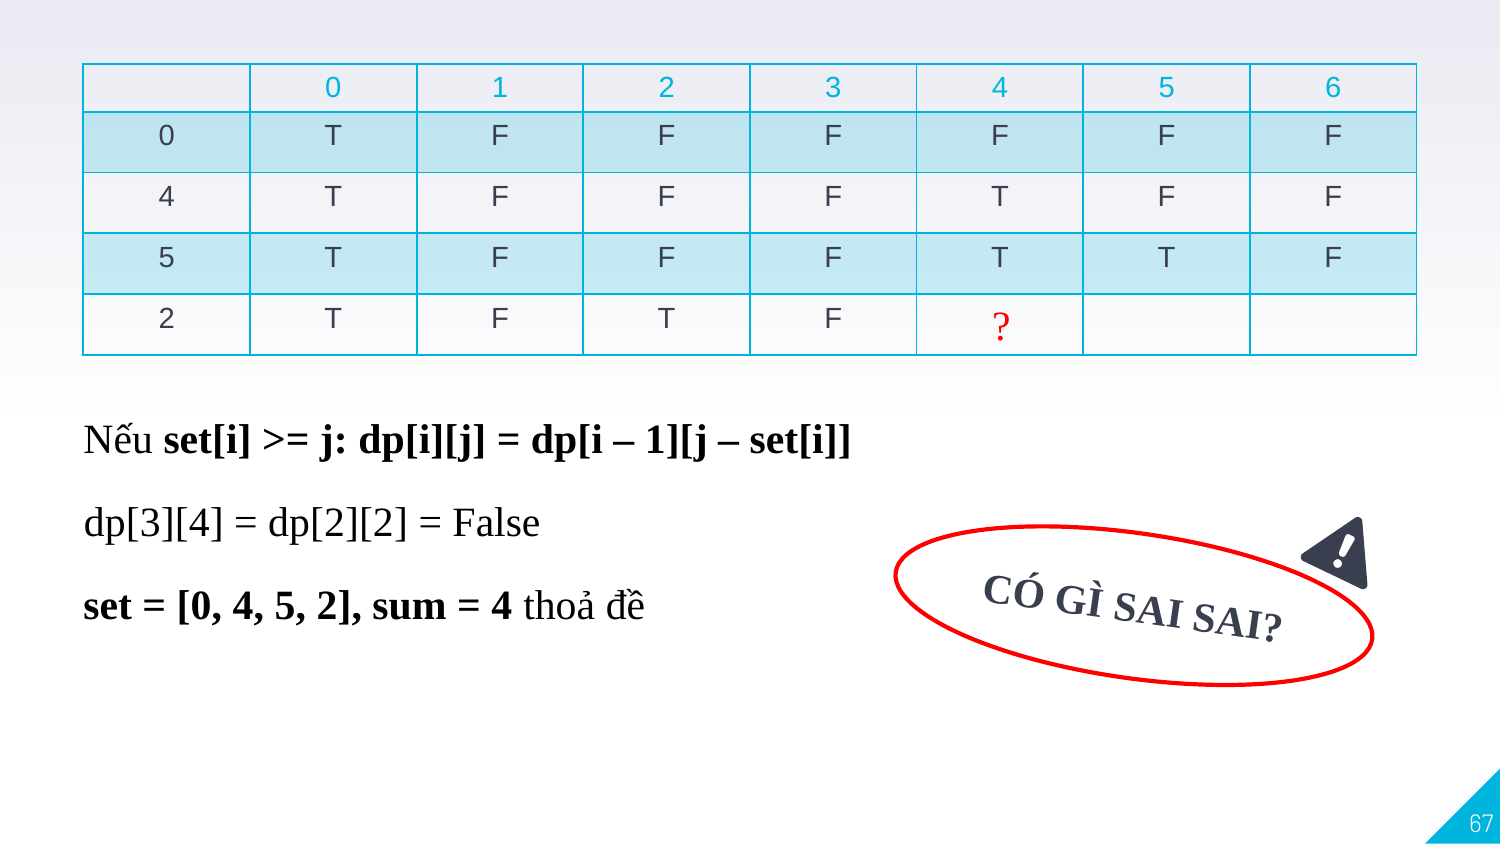

|  | 0 | 1 | 2 | 3 | 4 | 5 | 6 |
| --- | --- | --- | --- | --- | --- | --- | --- |
| 0 | T | F | F | F | F | F | F |
| 4 | T | F | F | F | T | F | F |
| 5 | T | F | F | F | T | T | F |
| 2 | T | F | T | F |  |  |  |
?
Nếu set[i] >= j: dp[i][j] = dp[i – 1][j – set[i]]
dp[3][4] = dp[2][2] = False

CÓ GÌ SAI SAI?
set = [0, 4, 5, 2], sum = 4 thoả đề
67